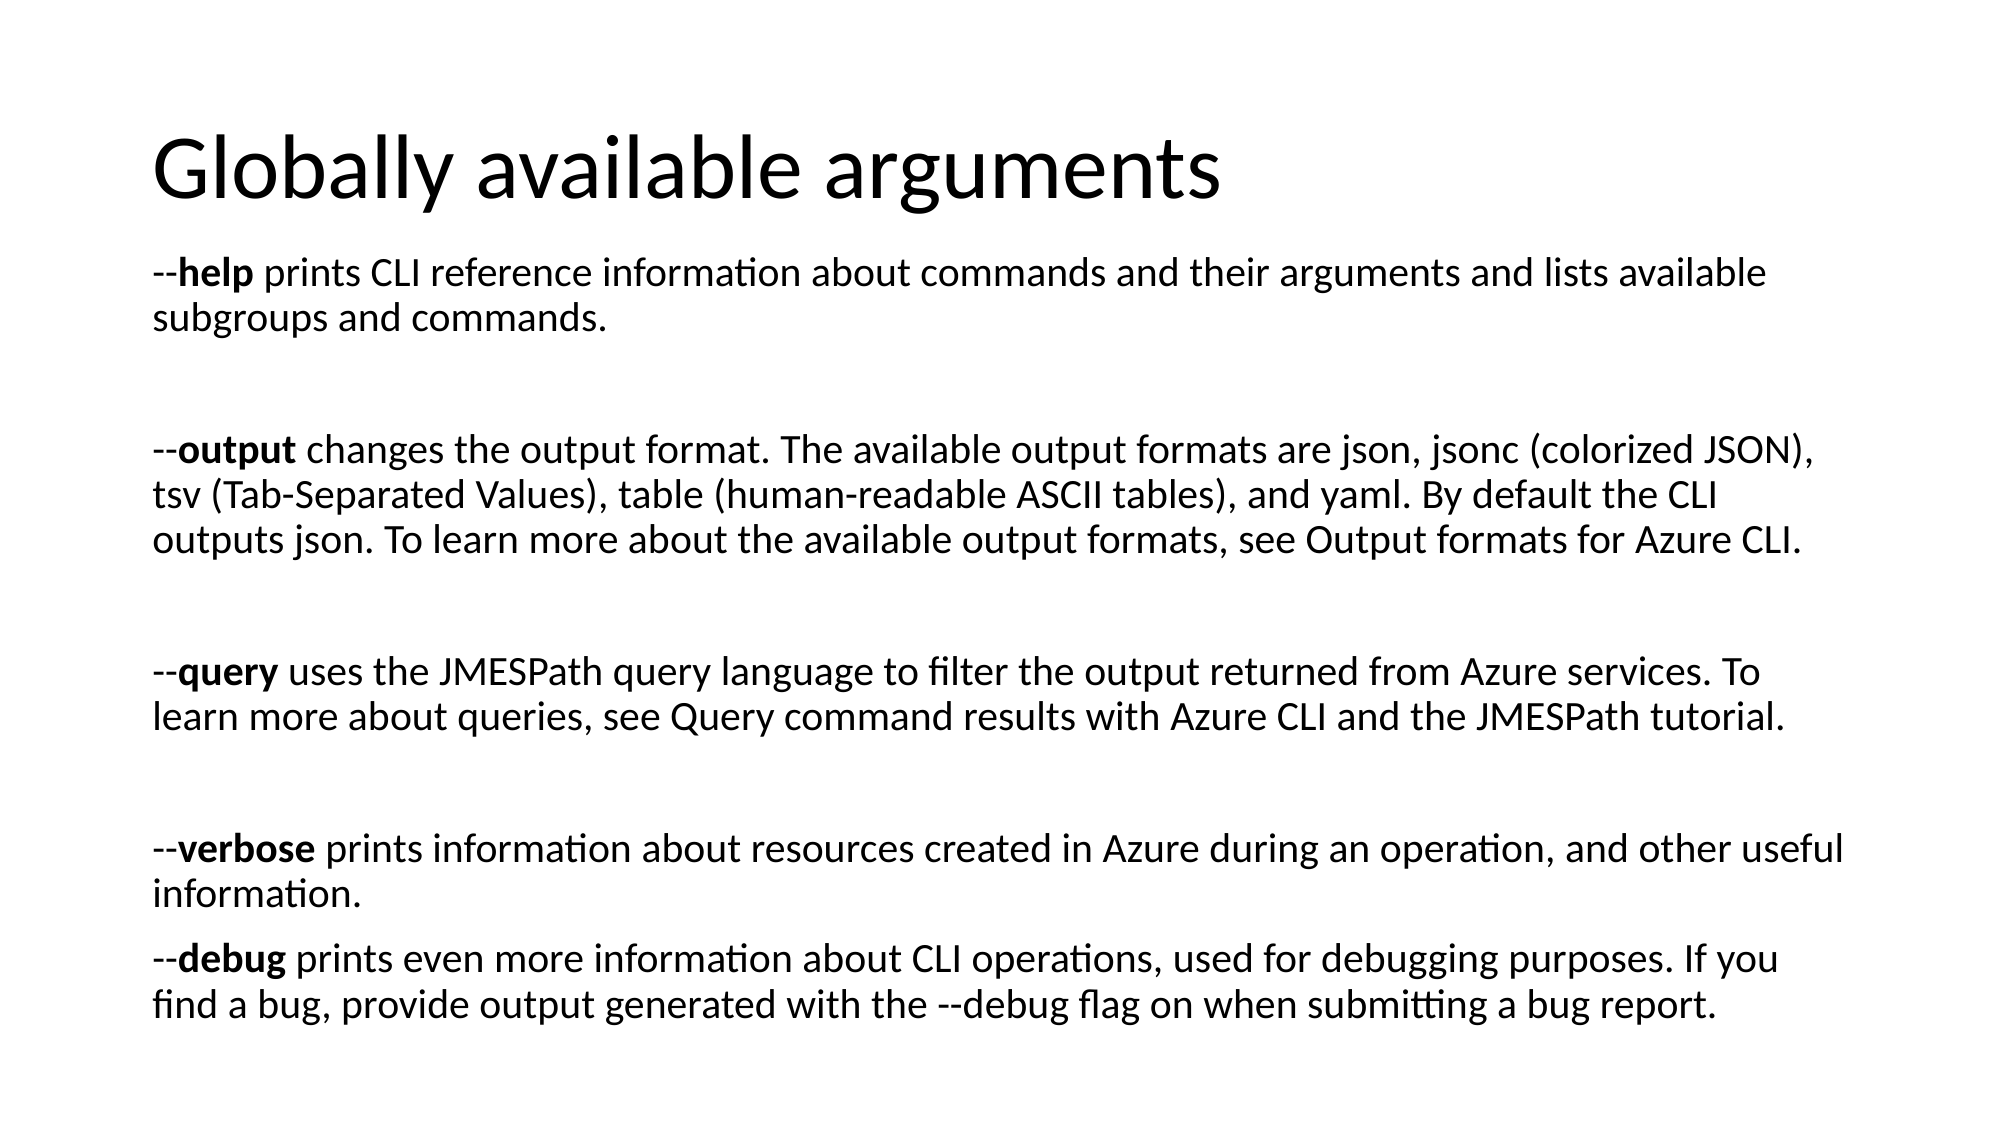

# Globally available arguments
--help prints CLI reference information about commands and their arguments and lists available subgroups and commands.

--output changes the output format. The available output formats are json, jsonc (colorized JSON), tsv (Tab-Separated Values), table (human-readable ASCII tables), and yaml. By default the CLI outputs json. To learn more about the available output formats, see Output formats for Azure CLI.

--query uses the JMESPath query language to filter the output returned from Azure services. To learn more about queries, see Query command results with Azure CLI and the JMESPath tutorial.

--verbose prints information about resources created in Azure during an operation, and other useful information.
--debug prints even more information about CLI operations, used for debugging purposes. If you find a bug, provide output generated with the --debug flag on when submitting a bug report.